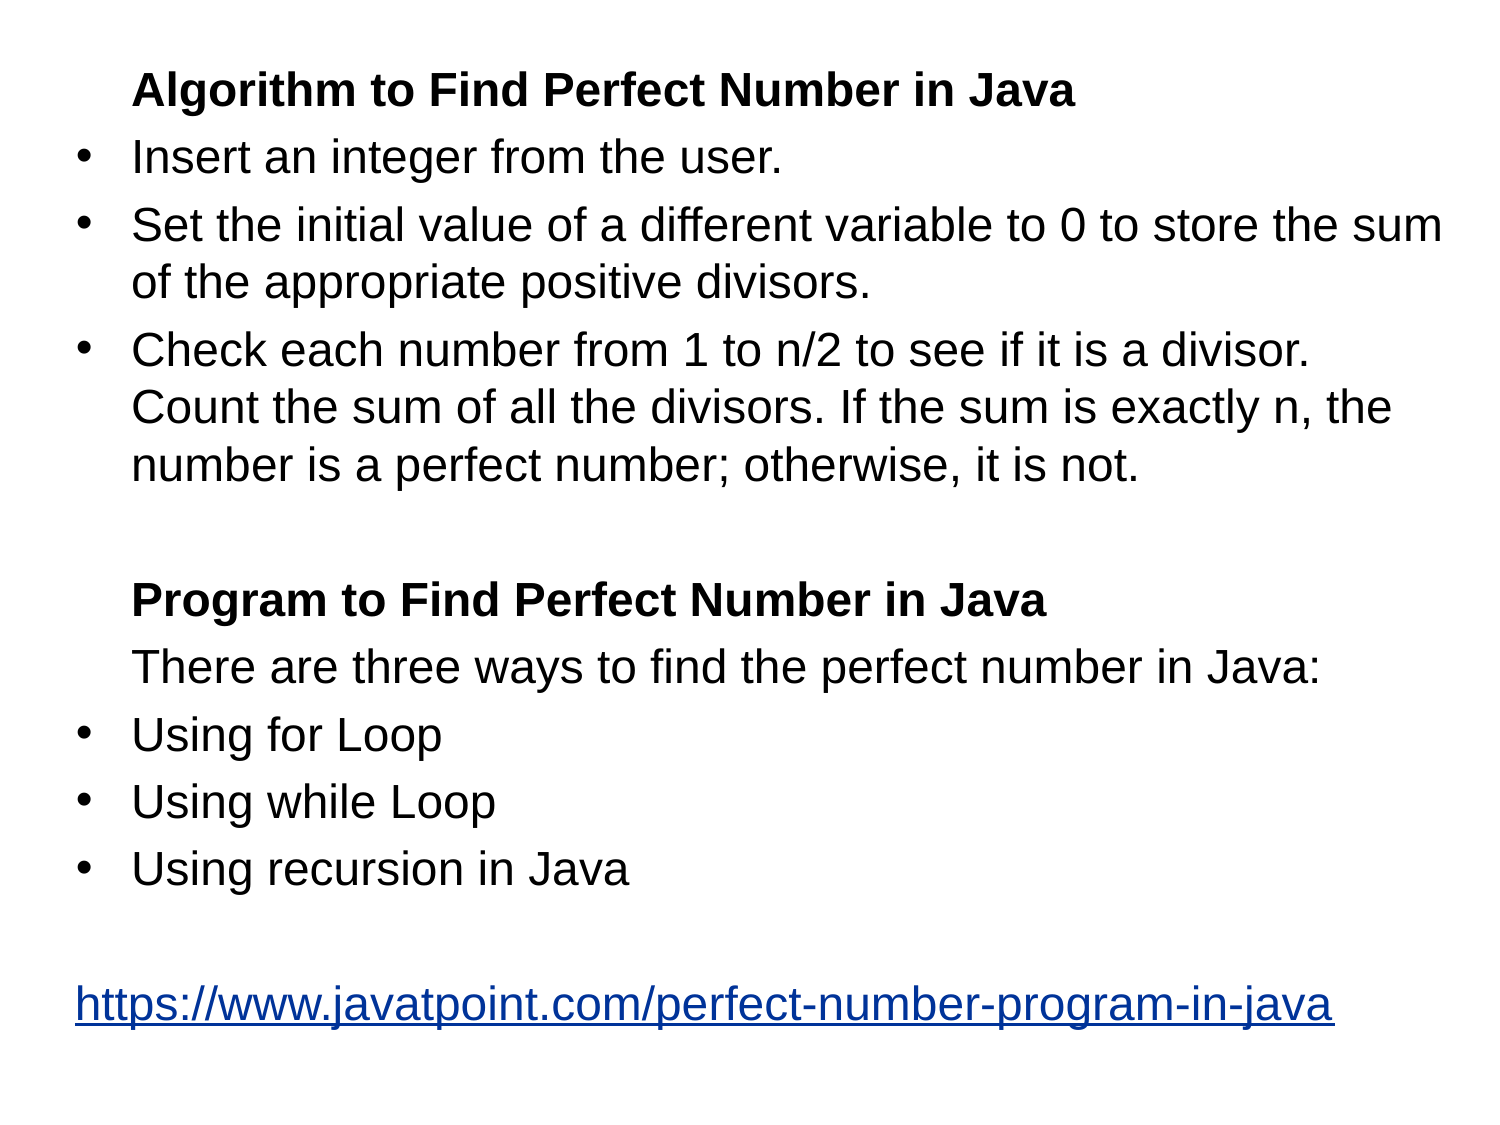

Algorithm to Find Perfect Number in Java
Insert an integer from the user.
Set the initial value of a different variable to 0 to store the sum of the appropriate positive divisors.
Check each number from 1 to n/2 to see if it is a divisor. Count the sum of all the divisors. If the sum is exactly n, the number is a perfect number; otherwise, it is not.

Program to Find Perfect Number in Java
There are three ways to find the perfect number in Java:
Using for Loop
Using while Loop
Using recursion in Java

https://www.javatpoint.com/perfect-number-program-in-java